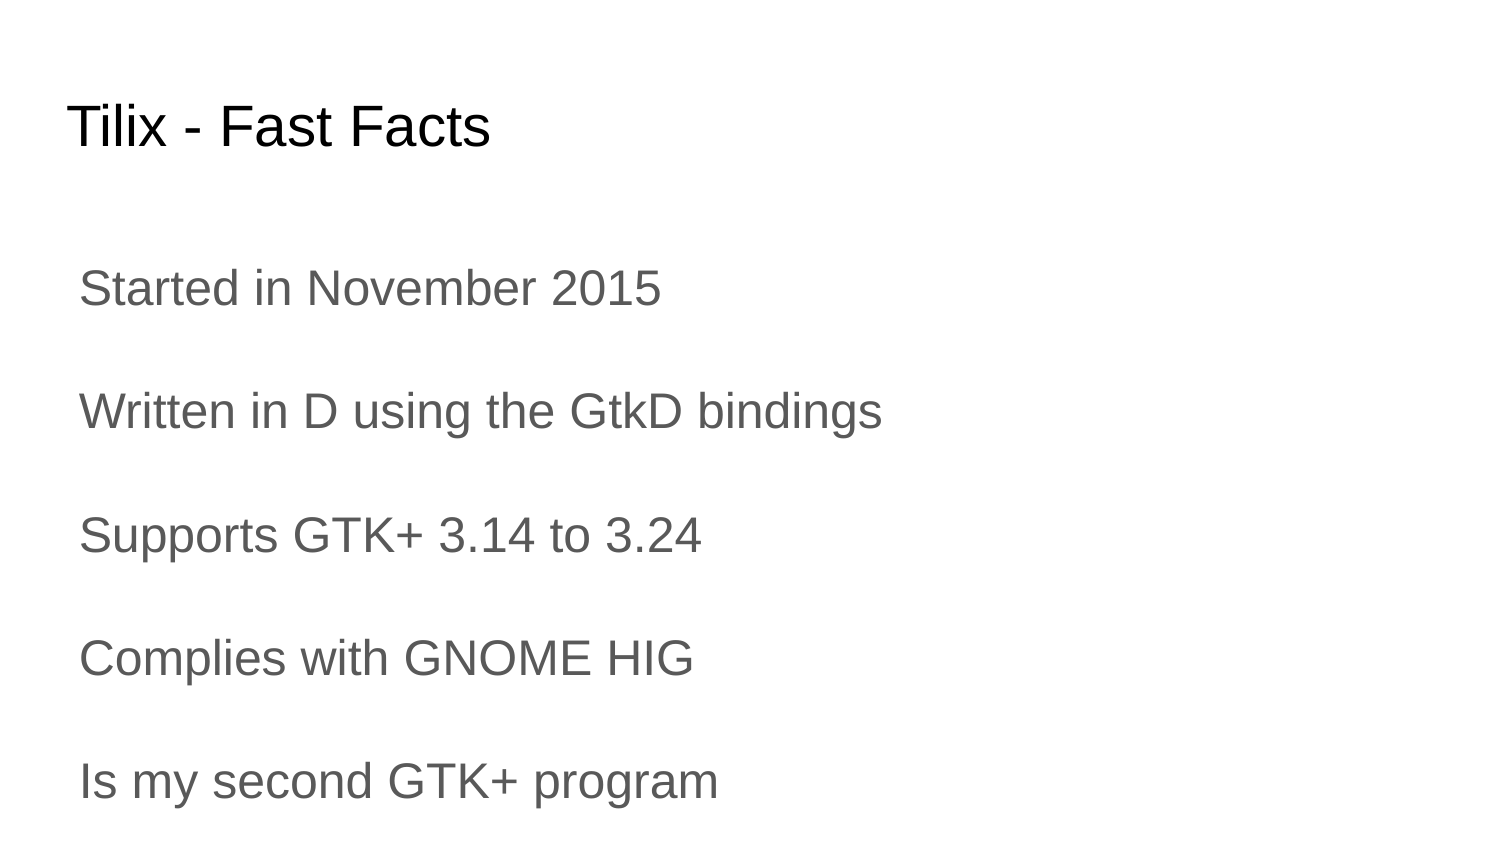

# Tilix - Fast Facts
Started in November 2015
Written in D using the GtkD bindings
Supports GTK+ 3.14 to 3.24
Complies with GNOME HIG
Is my second GTK+ program
Visual Grep was first, learning experience